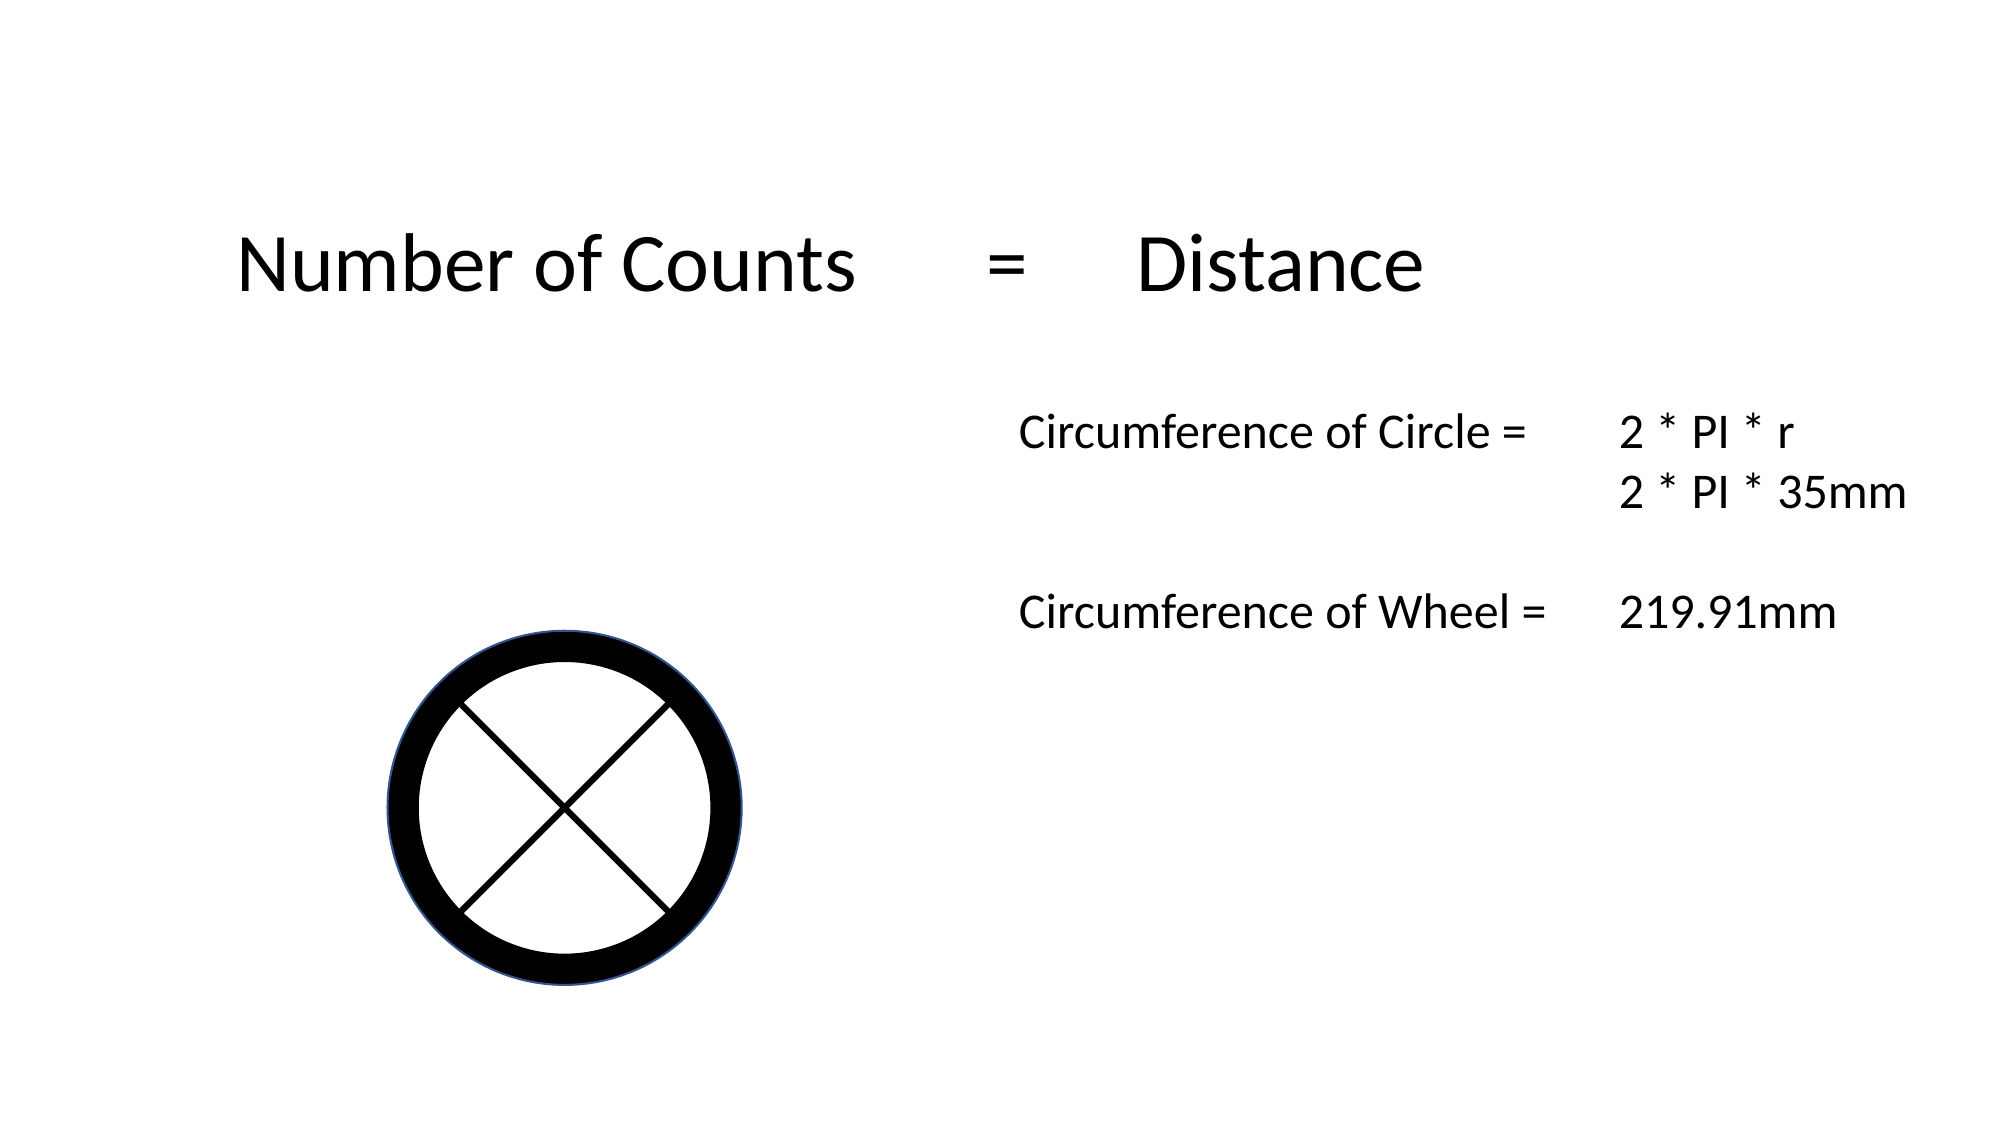

Number of Counts 	= 	Distance
Circumference of Circle = 	2 * PI * r
				2 * PI * 35mm

Circumference of Wheel = 	219.91mm